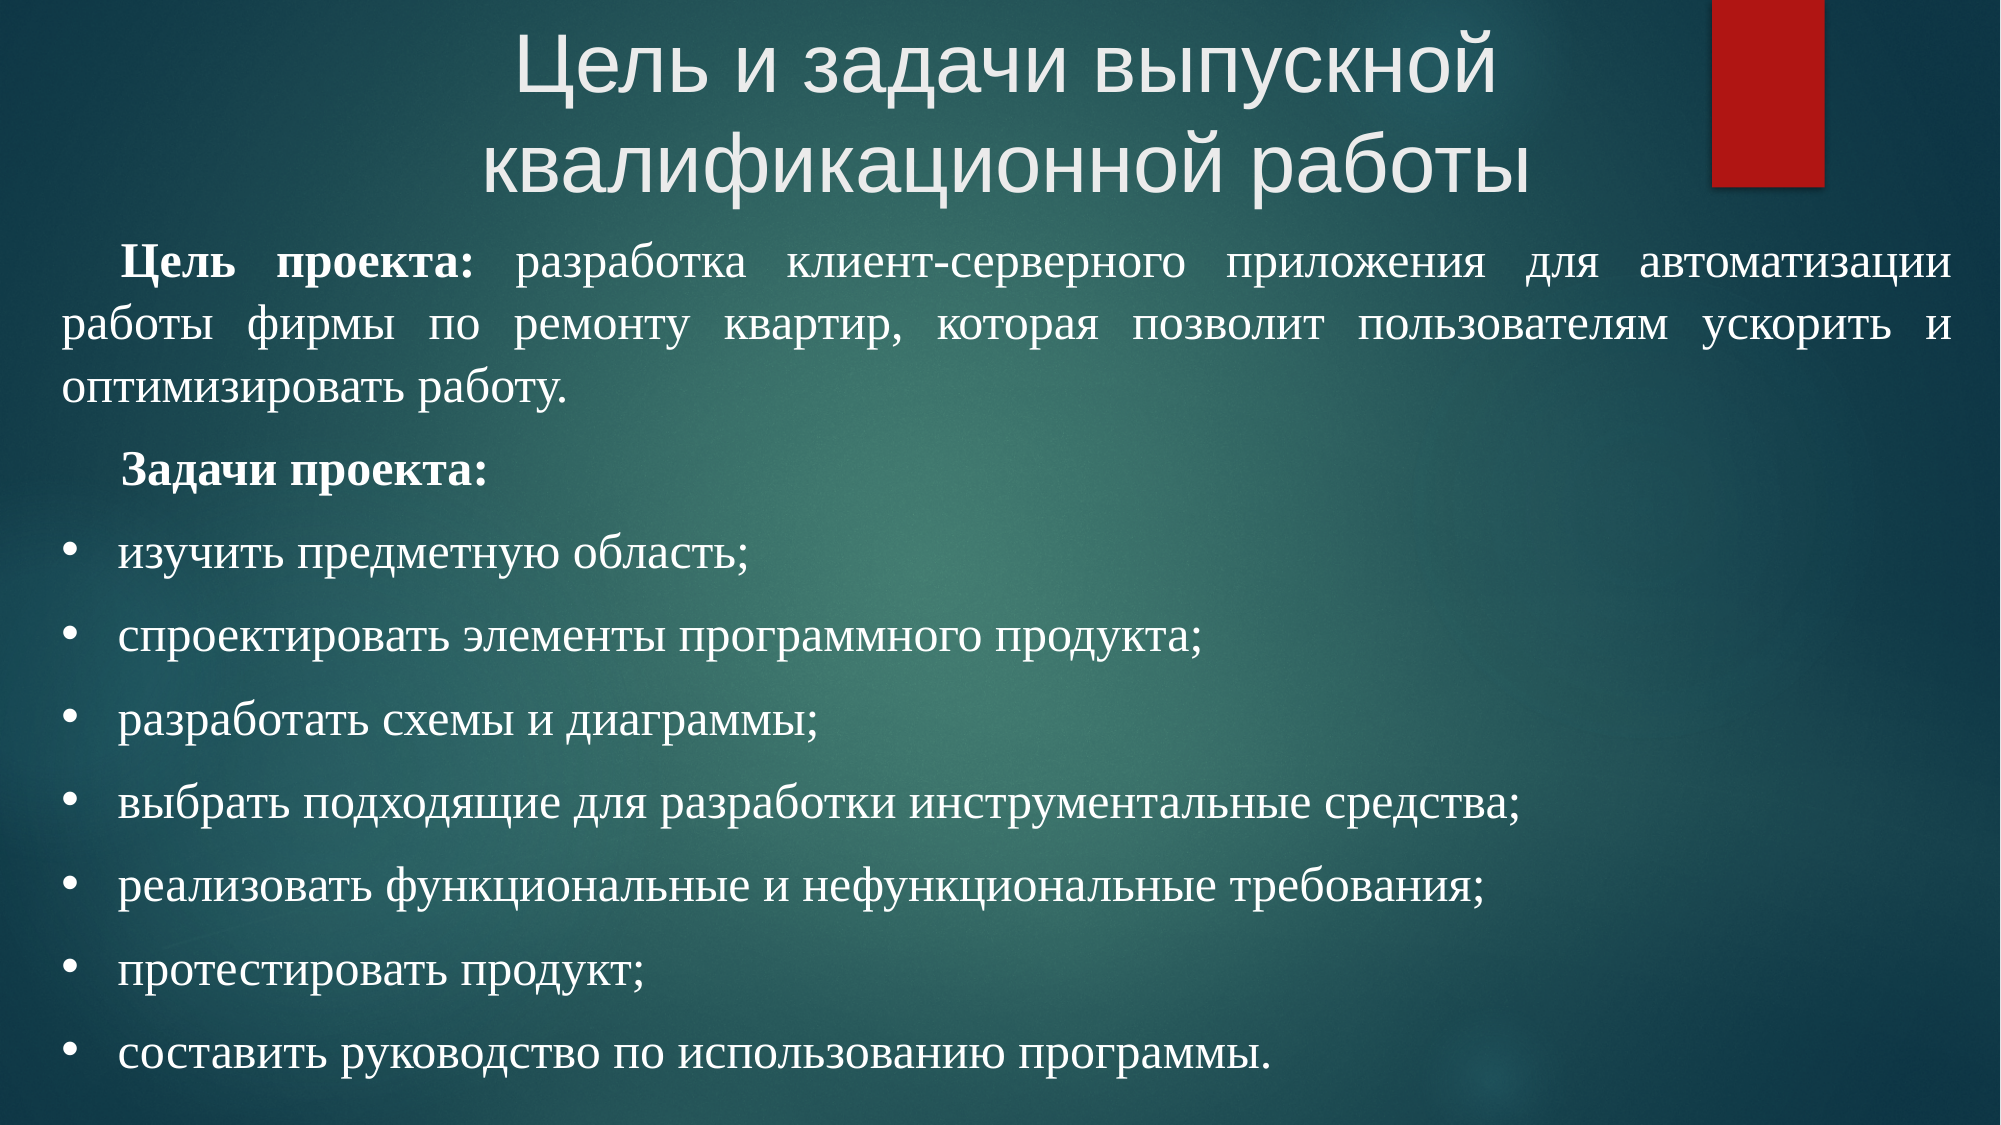

# Цель и задачи выпускной квалификационной работы
Цель проекта: разработка клиент-серверного приложения для автоматизации работы фирмы по ремонту квартир, которая позволит пользователям ускорить и оптимизировать работу.
Задачи проекта:
изучить предметную область;
спроектировать элементы программного продукта;
разработать схемы и диаграммы;
выбрать подходящие для разработки инструментальные средства;
реализовать функциональные и нефункциональные требования;
протестировать продукт;
составить руководство по использованию программы.